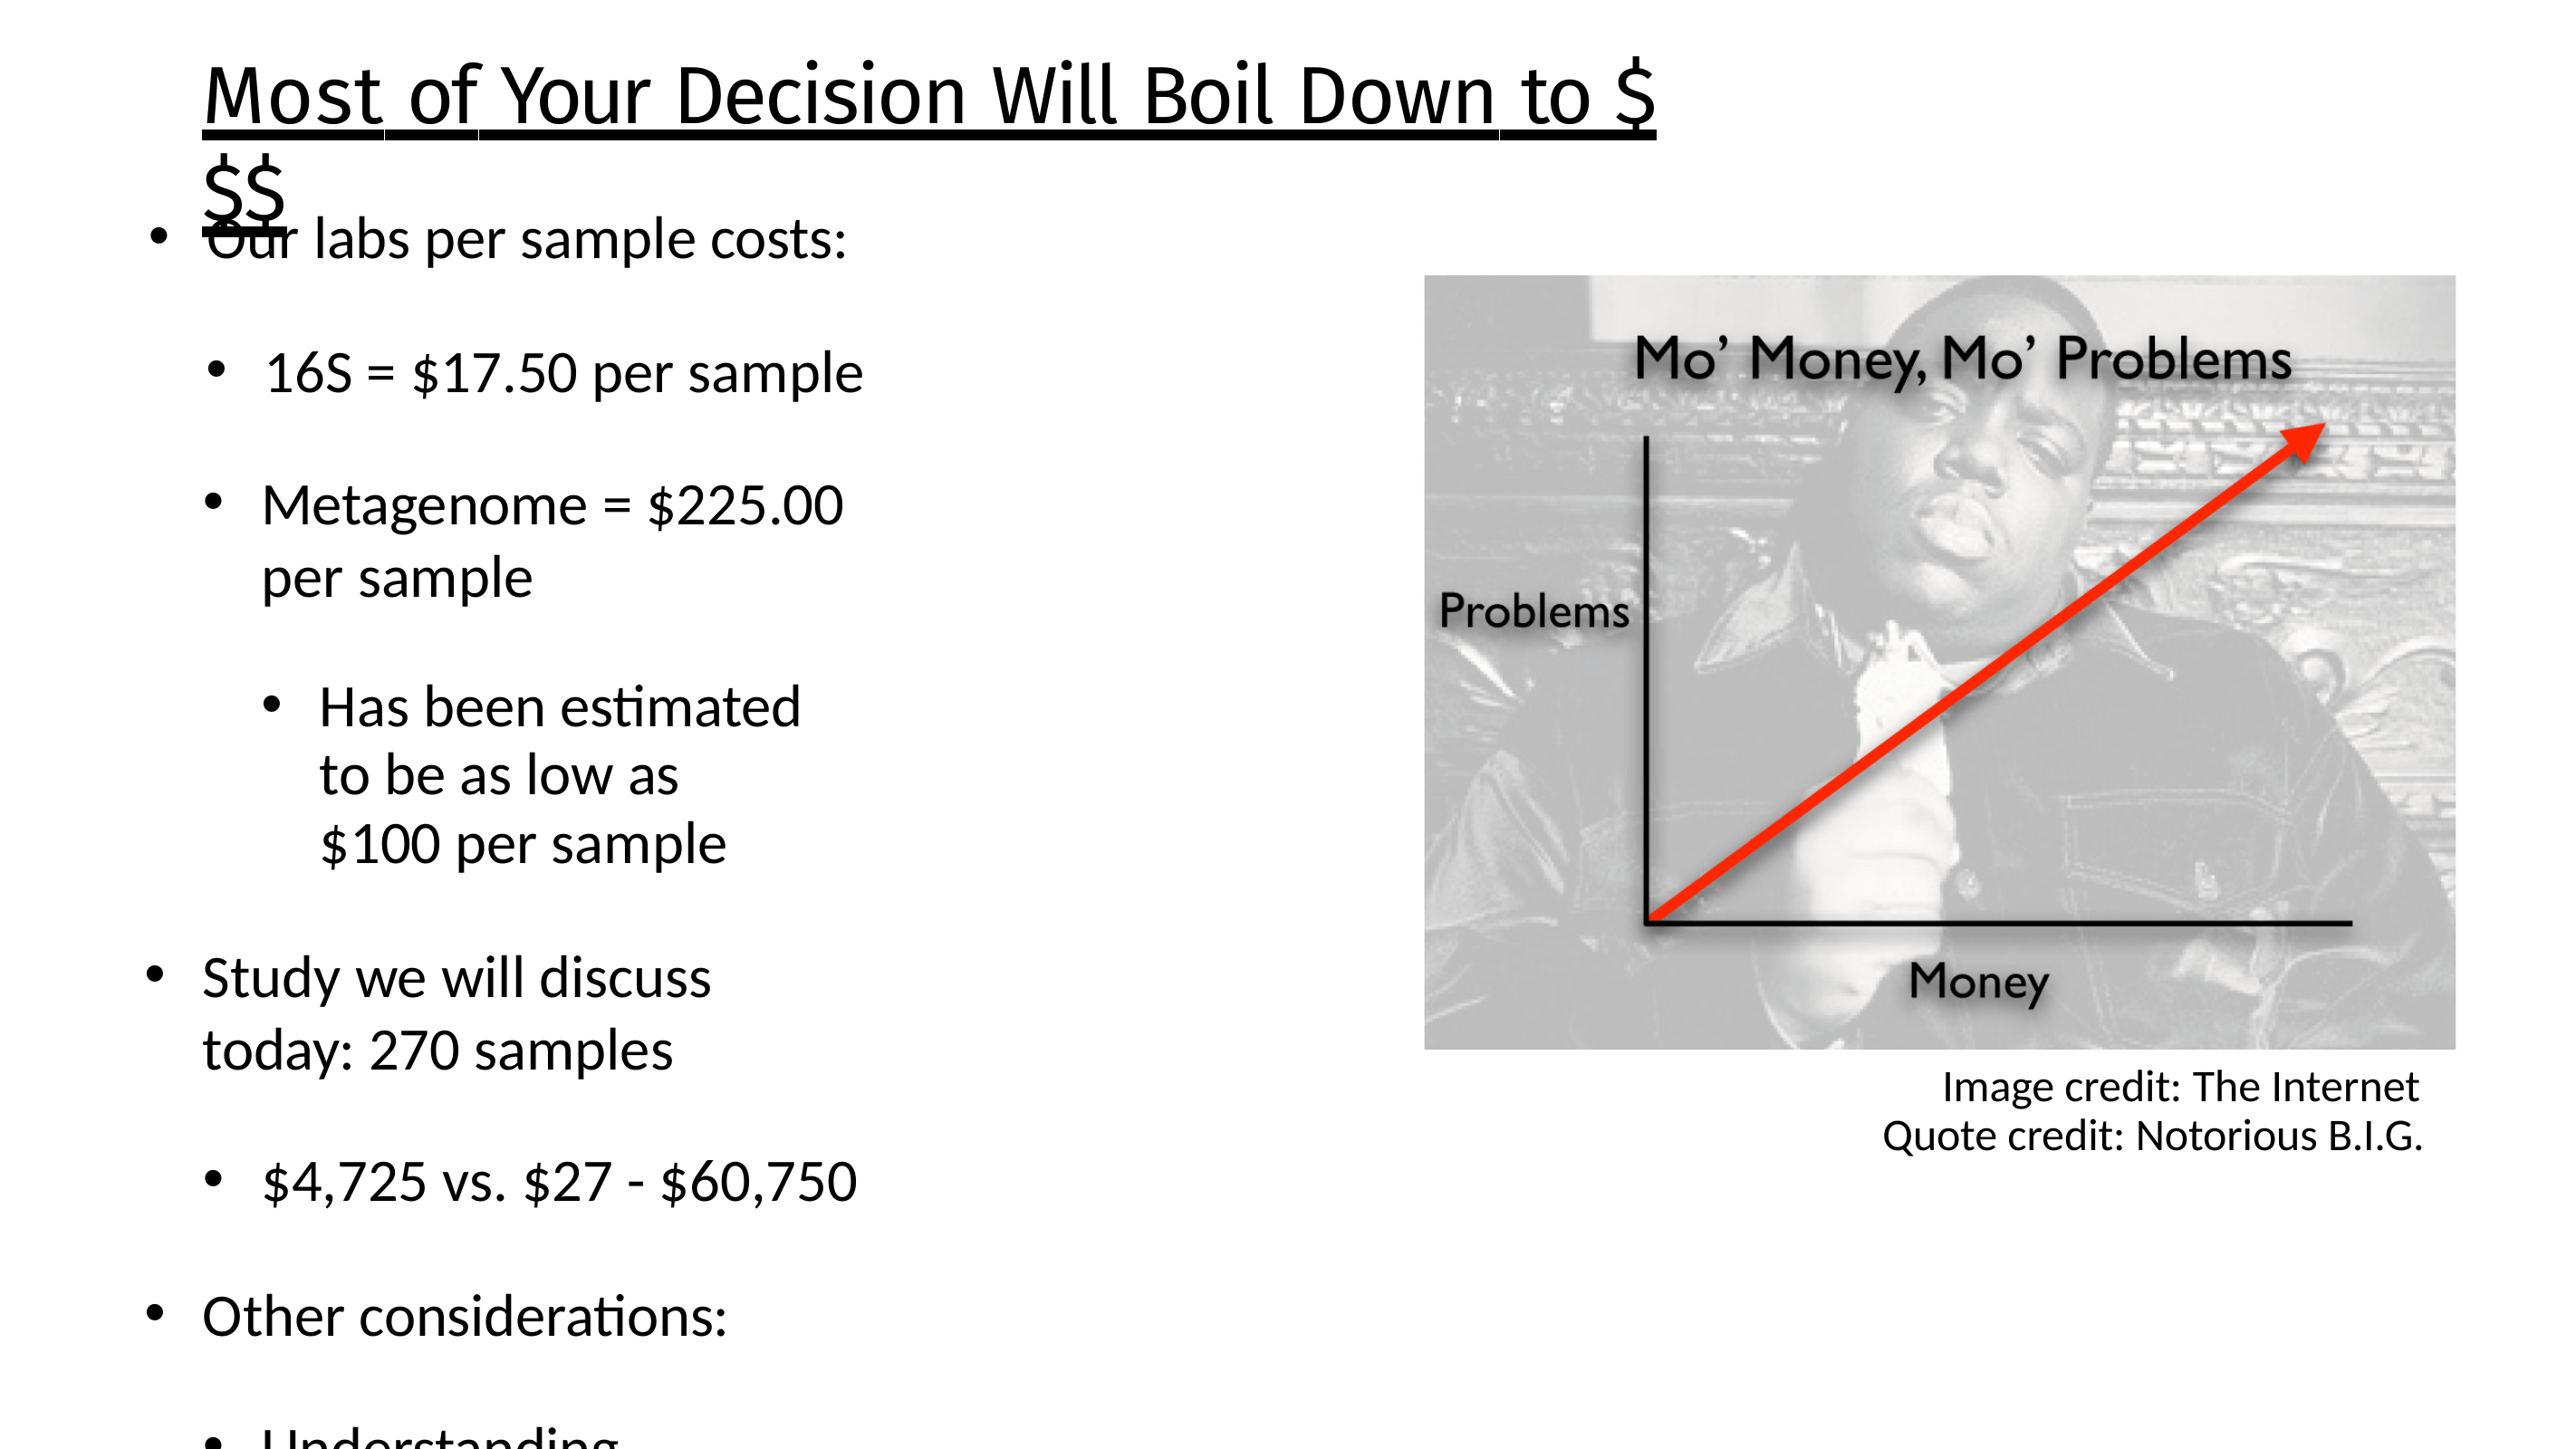

# Most of Your Decision Will Boil Down to $$$
Our labs per sample costs:
16S = $17.50 per sample
Metagenome = $225.00 per sample
Has been estimated to be as low as
$100 per sample
Study we will discuss today: 270 samples
$4,725 vs. $27 - $60,750
Other considerations:
Understanding analytical space
Data storage

Image credit: The Internet  Quote credit: Notorious B.I.G.